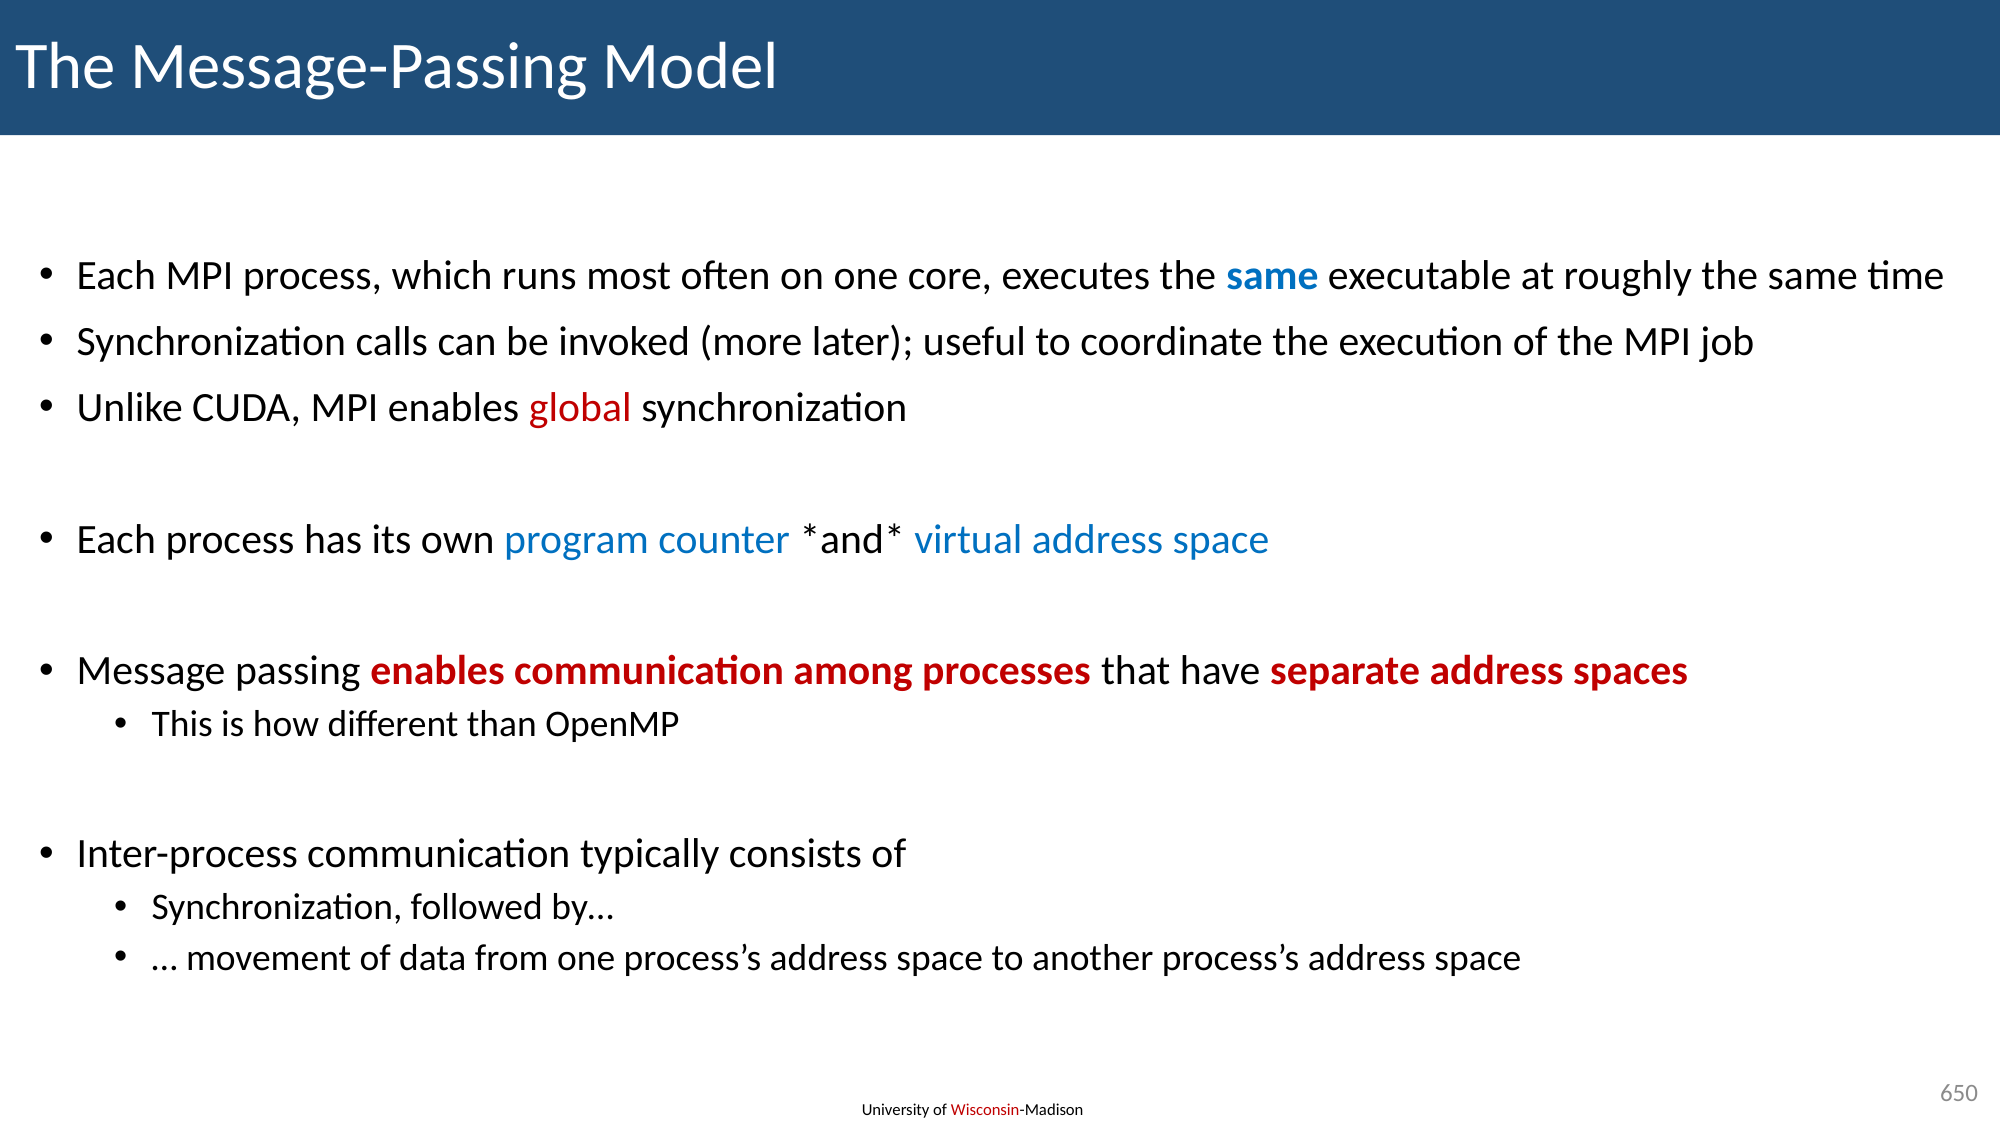

# The Message-Passing Model
Each MPI process, which runs most often on one core, executes the same executable at roughly the same time
Synchronization calls can be invoked (more later); useful to coordinate the execution of the MPI job
Unlike CUDA, MPI enables global synchronization

Each process has its own program counter *and* virtual address space

Message passing enables communication among processes that have separate address spaces
This is how different than OpenMP

Inter-process communication typically consists of
Synchronization, followed by…
… movement of data from one process’s address space to another process’s address space

650